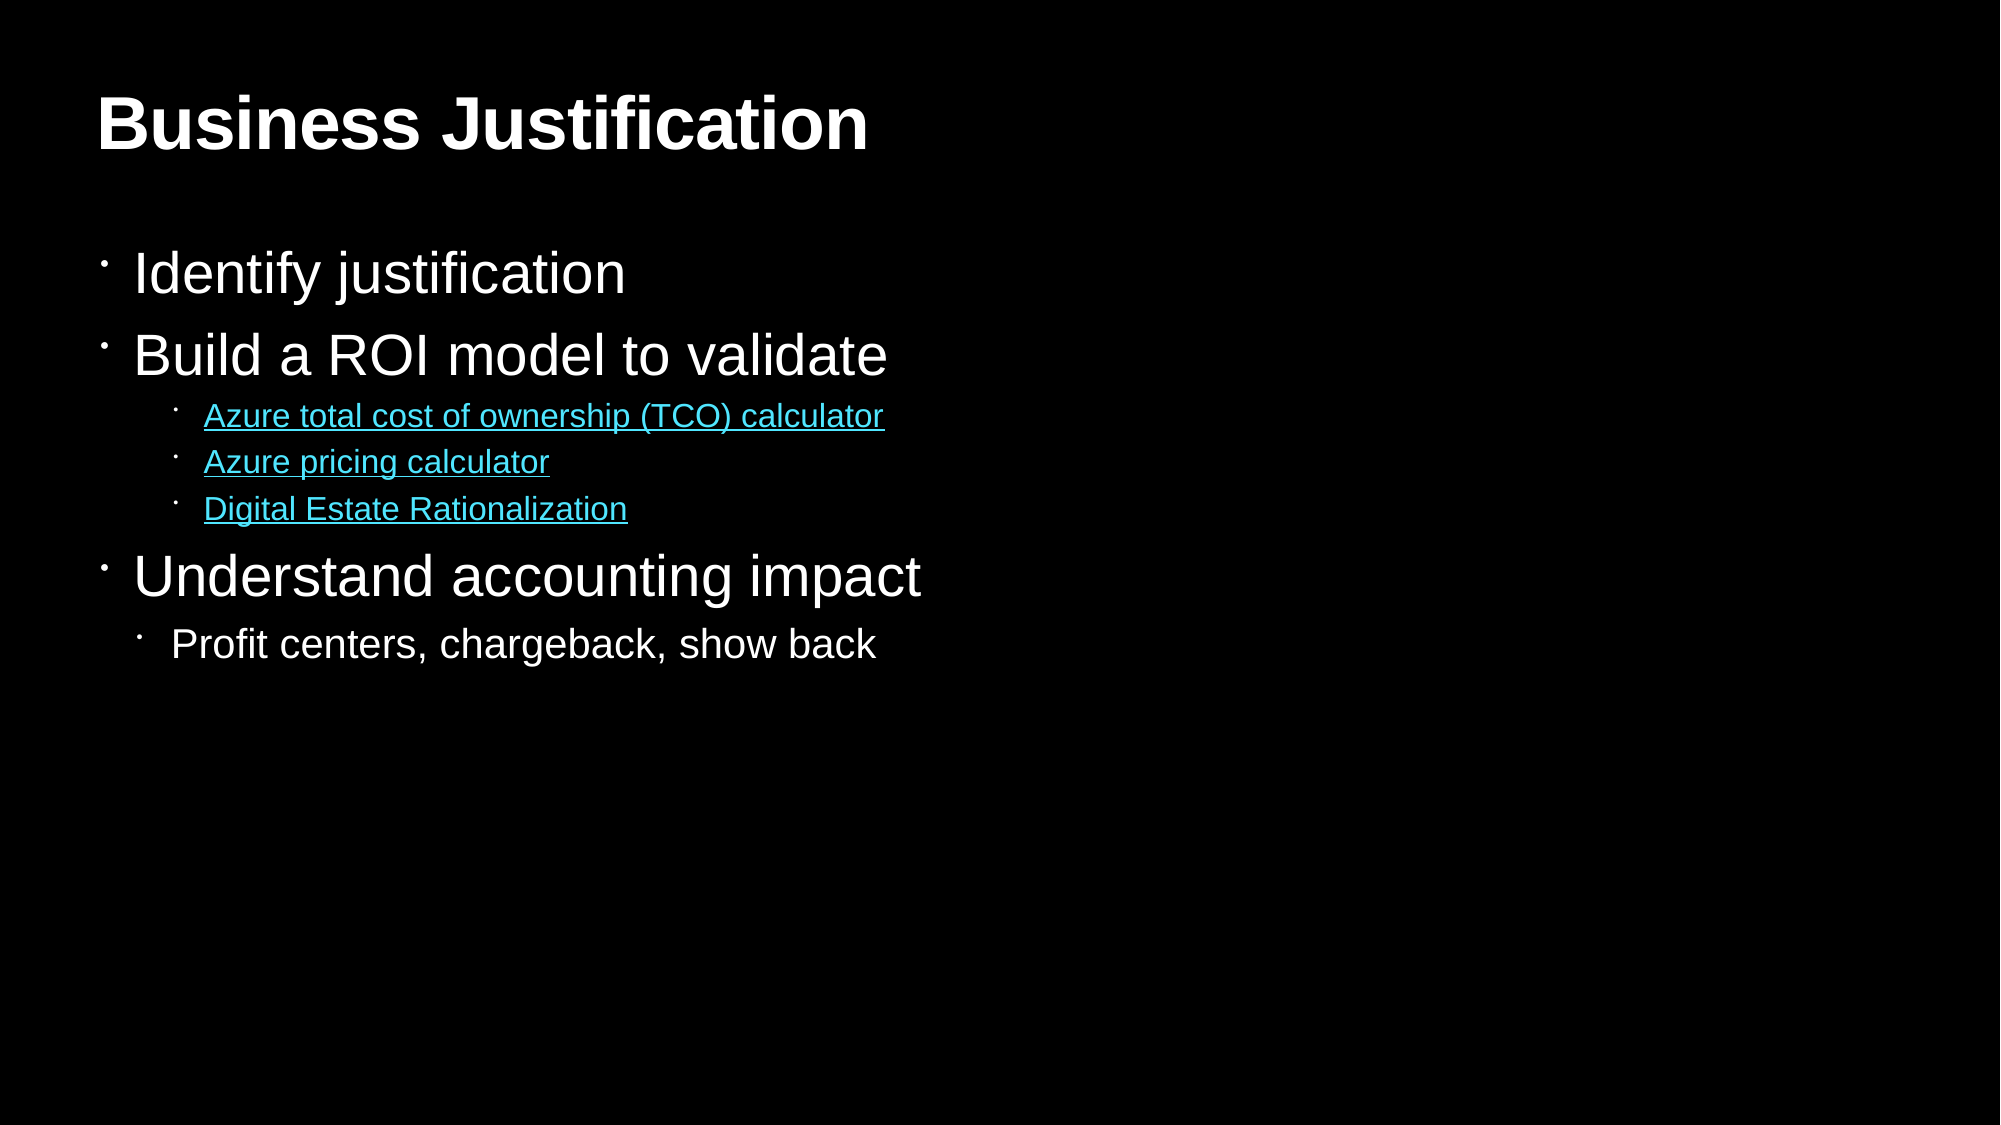

# Business Justification
Identify justification
Build a ROI model to validate
Azure total cost of ownership (TCO) calculator
Azure pricing calculator
Digital Estate Rationalization
Understand accounting impact
Profit centers, chargeback, show back